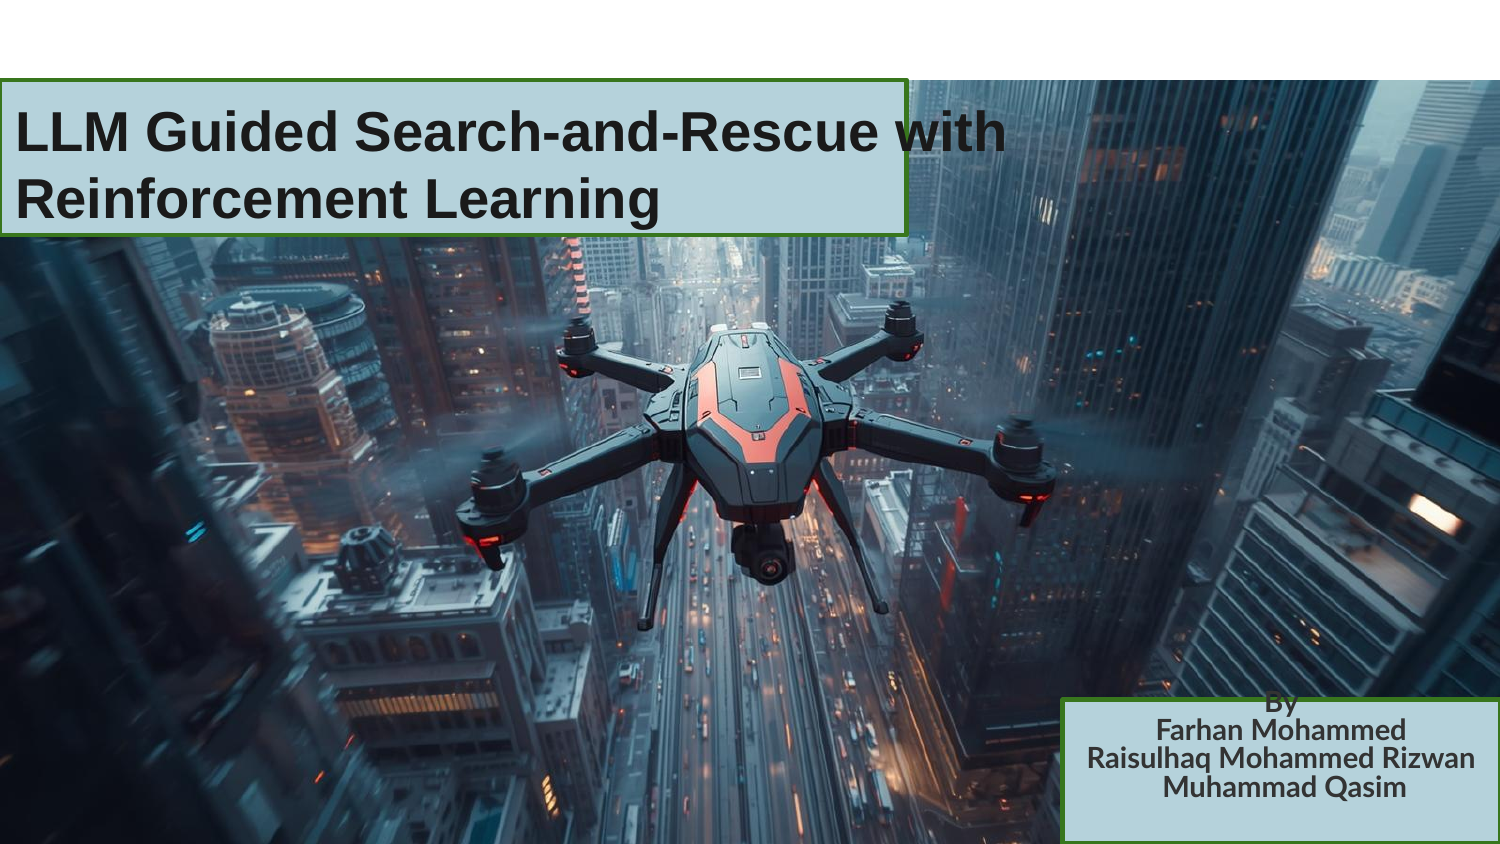

# LLM Guided Search-and-Rescue with Reinforcement Learning
By
Farhan Mohammed
Raisulhaq Mohammed Rizwan
 Muhammad Qasim